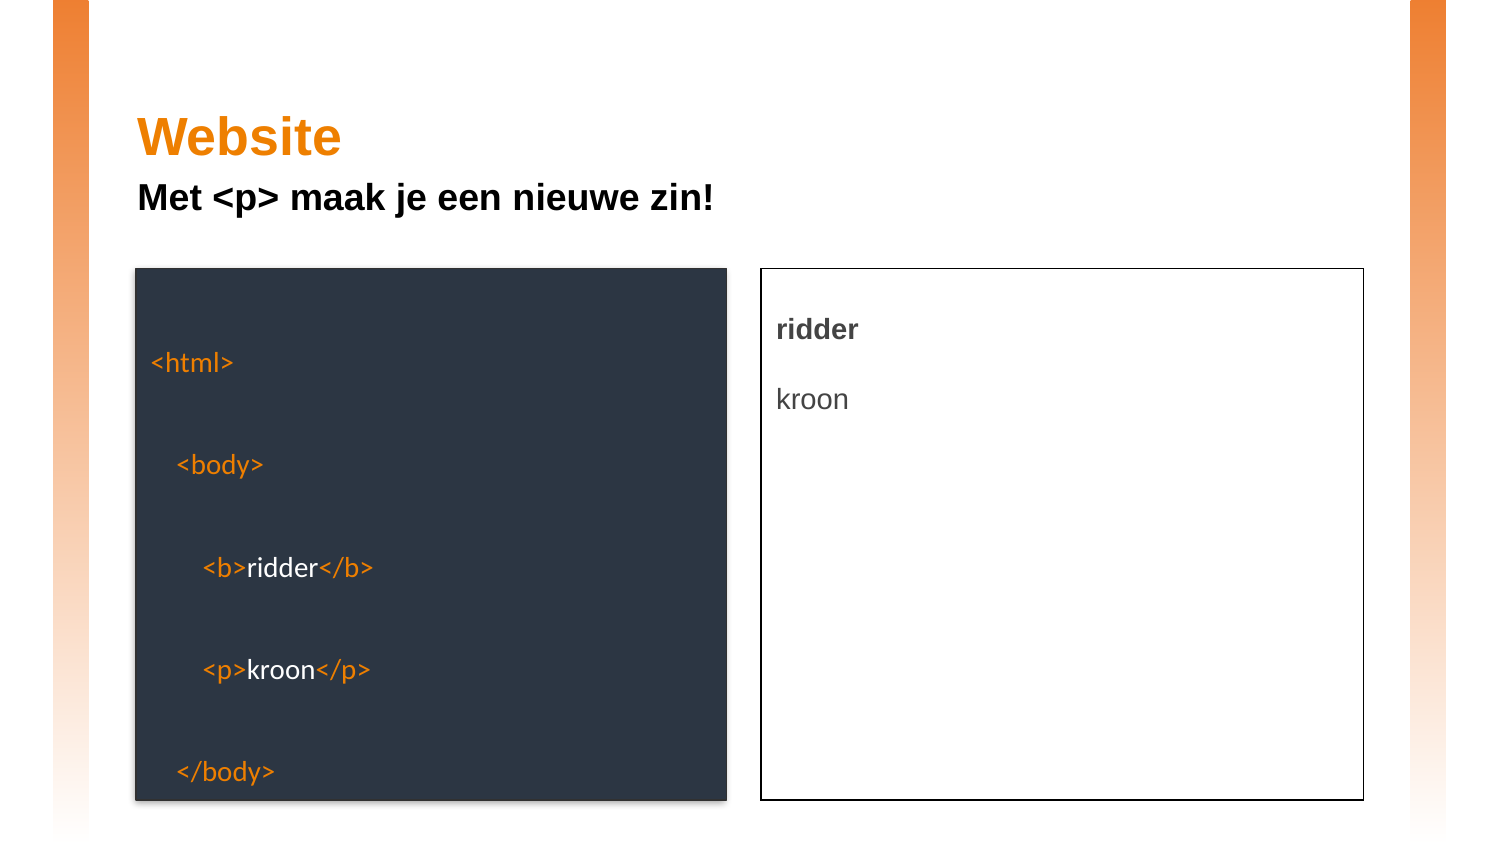

# Website
Met <p> maak je een nieuwe zin!
<html>
    <body>
        <b>ridder</b>
        <p>kroon</p>
    </body>
</html>
ridder
kroon